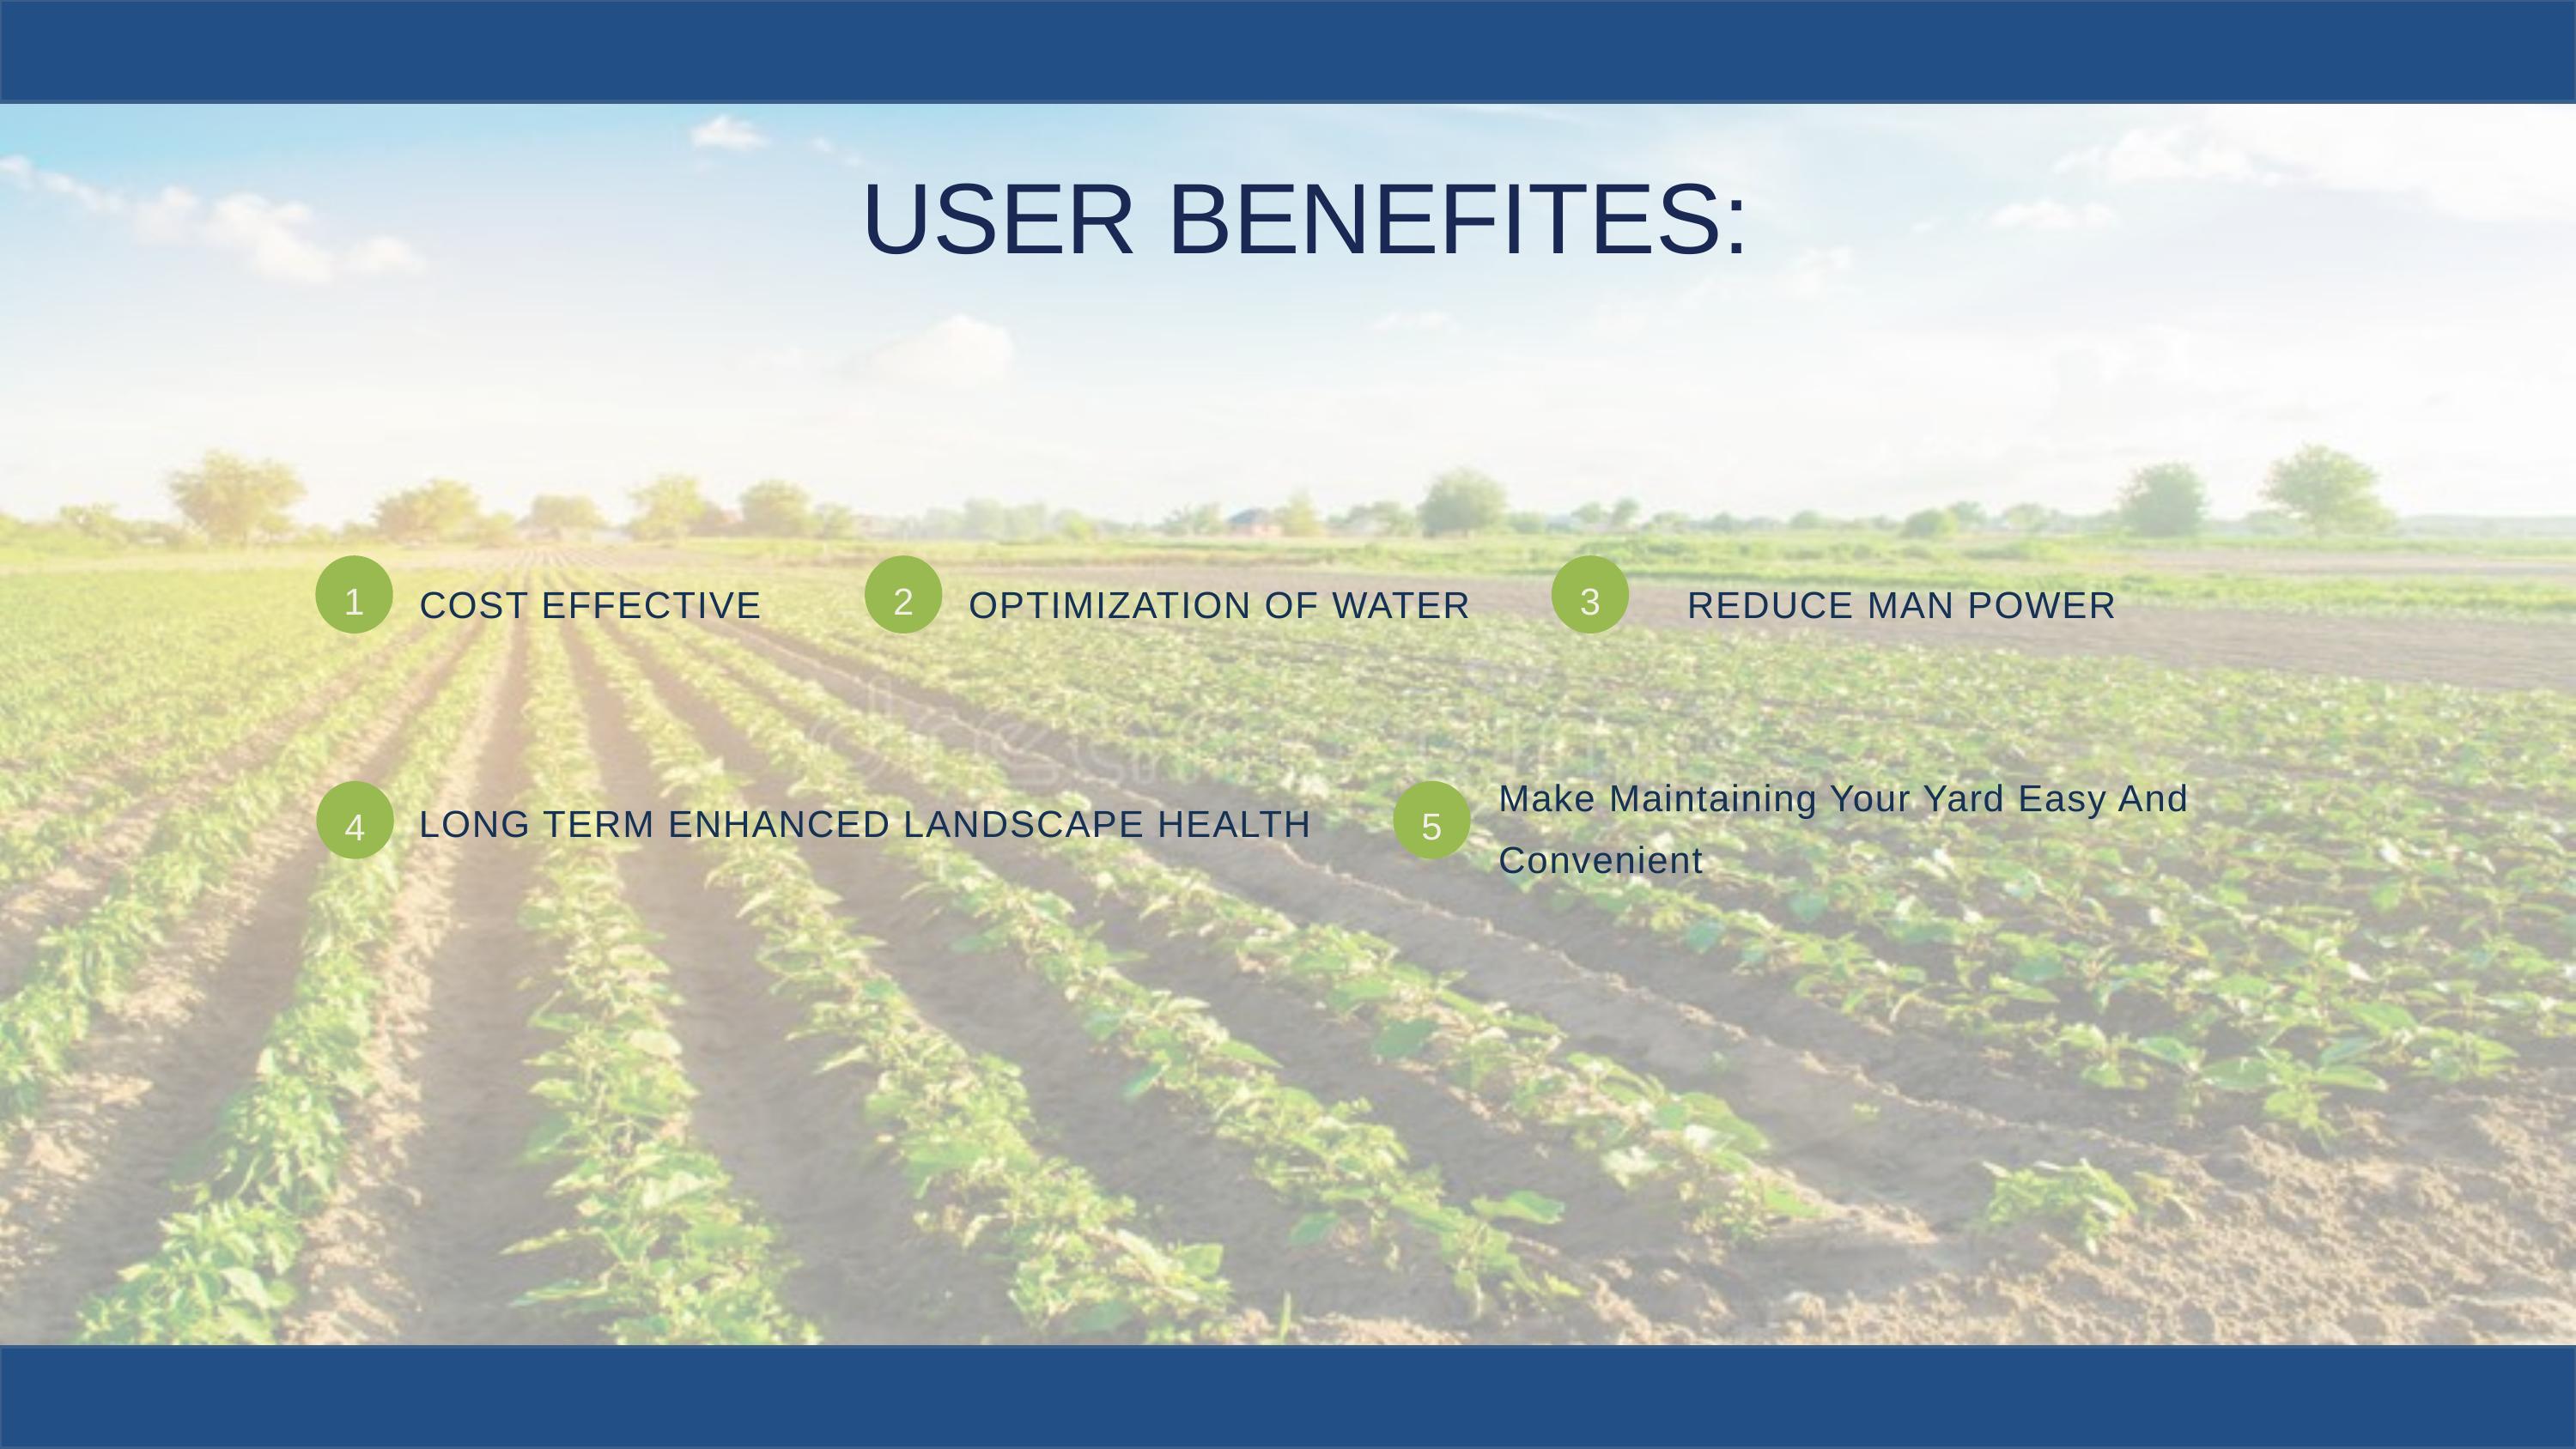

USER BENEFITES:

1

2

3
COST EFFECTIVE
OPTIMIZATION OF WATER
REDUCE MAN POWER
Make Maintaining Your Yard Easy And Convenient

5

4
LONG TERM ENHANCED LANDSCAPE HEALTH